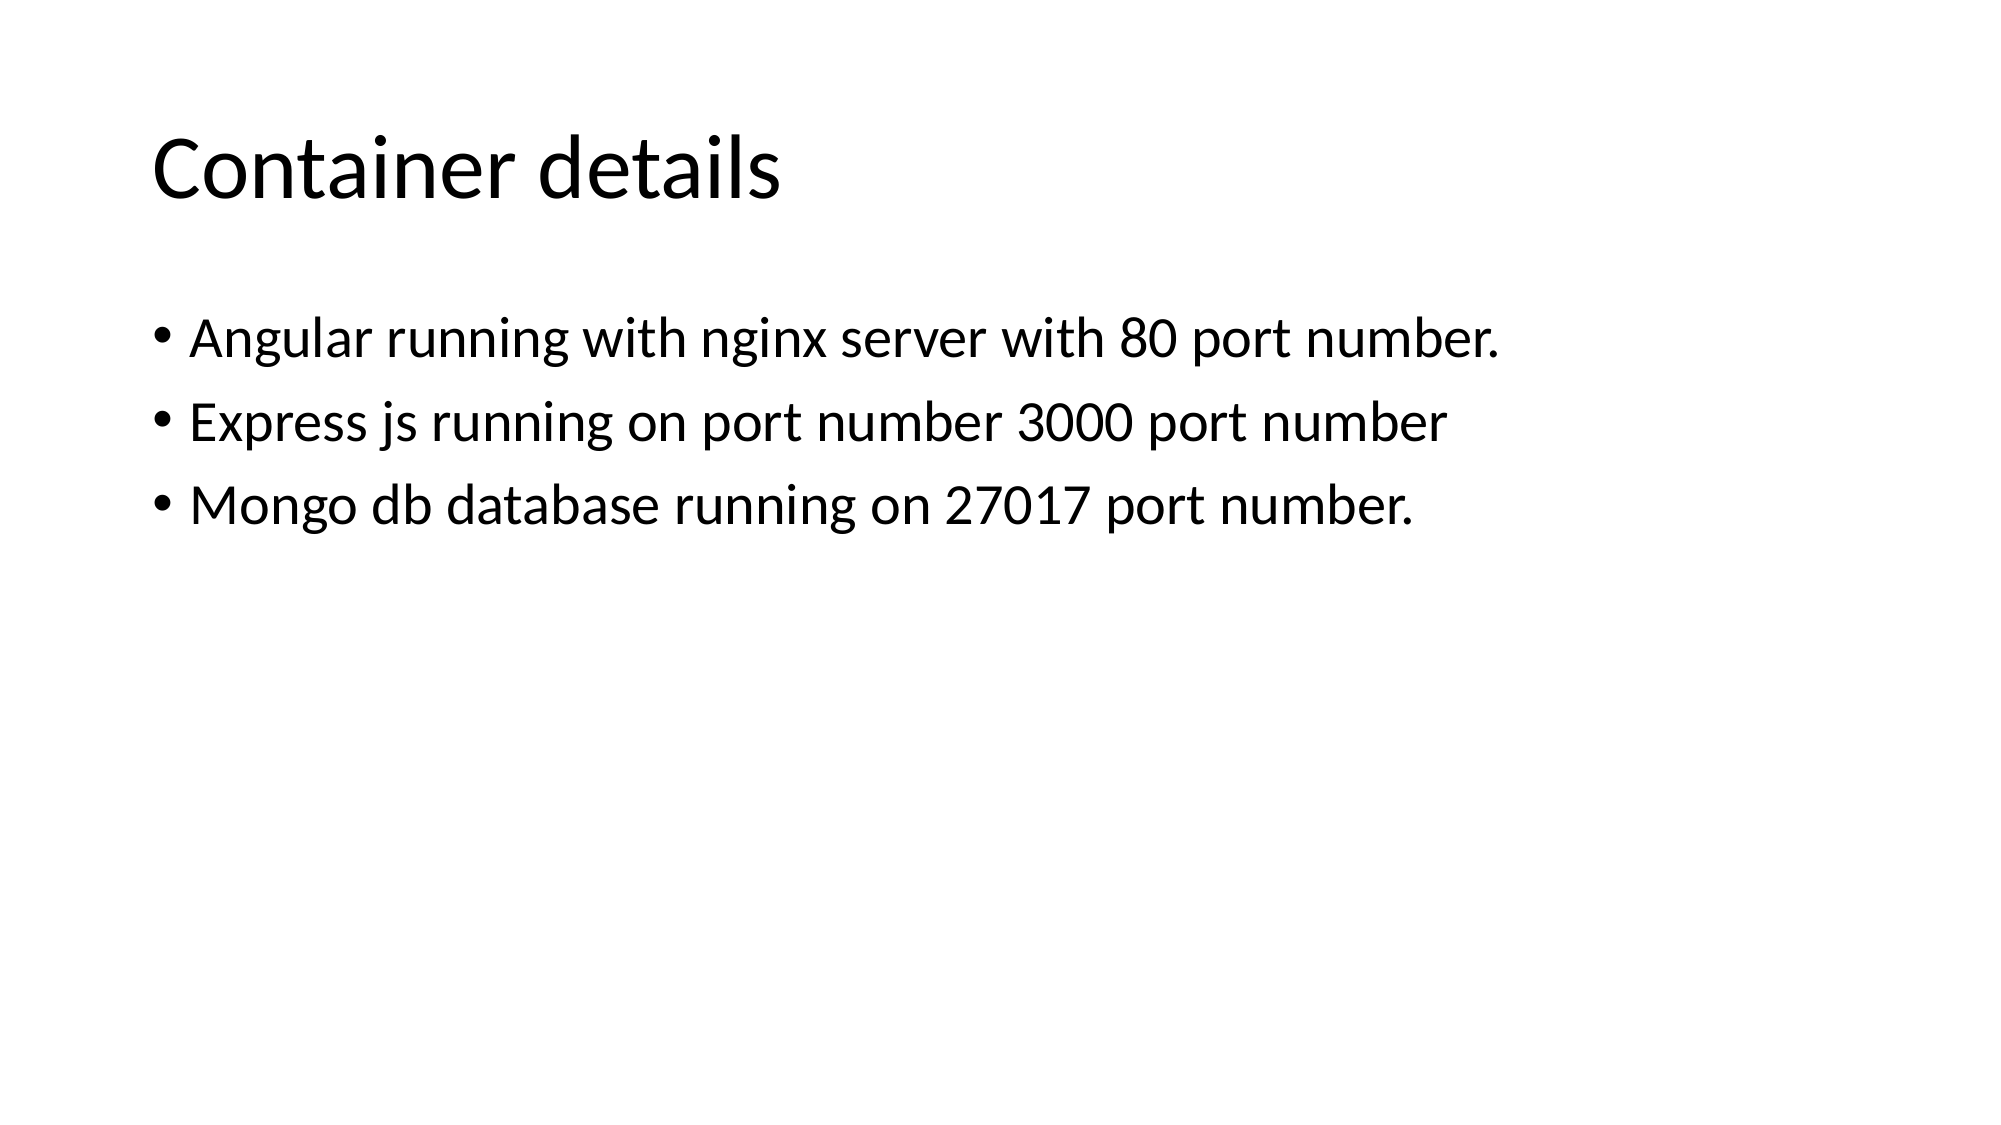

# Container details
Angular running with nginx server with 80 port number.
Express js running on port number 3000 port number
Mongo db database running on 27017 port number.